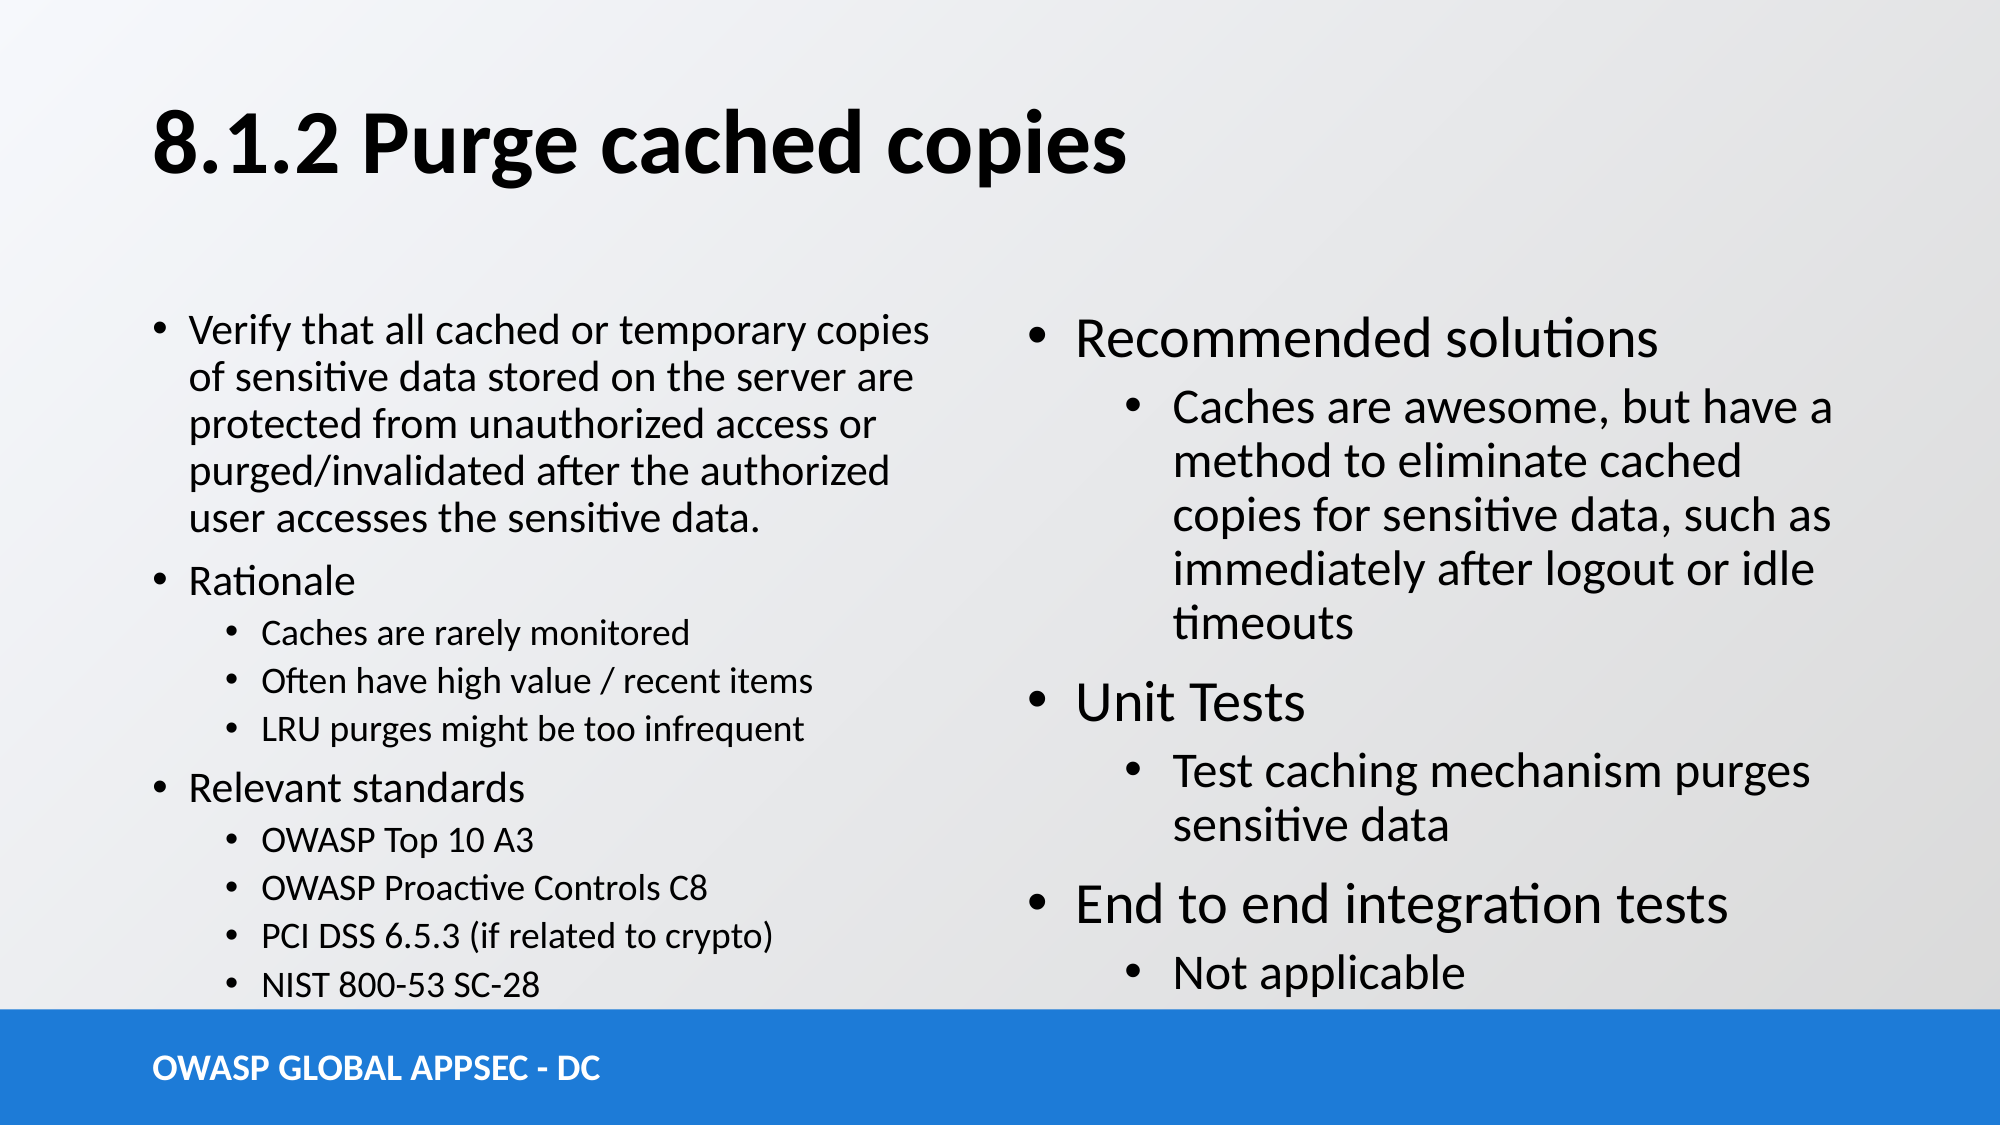

# 8.1.2 Purge cached copies
Verify that all cached or temporary copies of sensitive data stored on the server are protected from unauthorized access or purged/invalidated after the authorized user accesses the sensitive data.
Rationale
Caches are rarely monitored
Often have high value / recent items
LRU purges might be too infrequent
Relevant standards
OWASP Top 10 A3
OWASP Proactive Controls C8
PCI DSS 6.5.3 (if related to crypto)
NIST 800-53 SC-28

Recommended solutions
Caches are awesome, but have a method to eliminate cached copies for sensitive data, such as immediately after logout or idle timeouts
Unit Tests
Test caching mechanism purges sensitive data
End to end integration tests
Not applicable